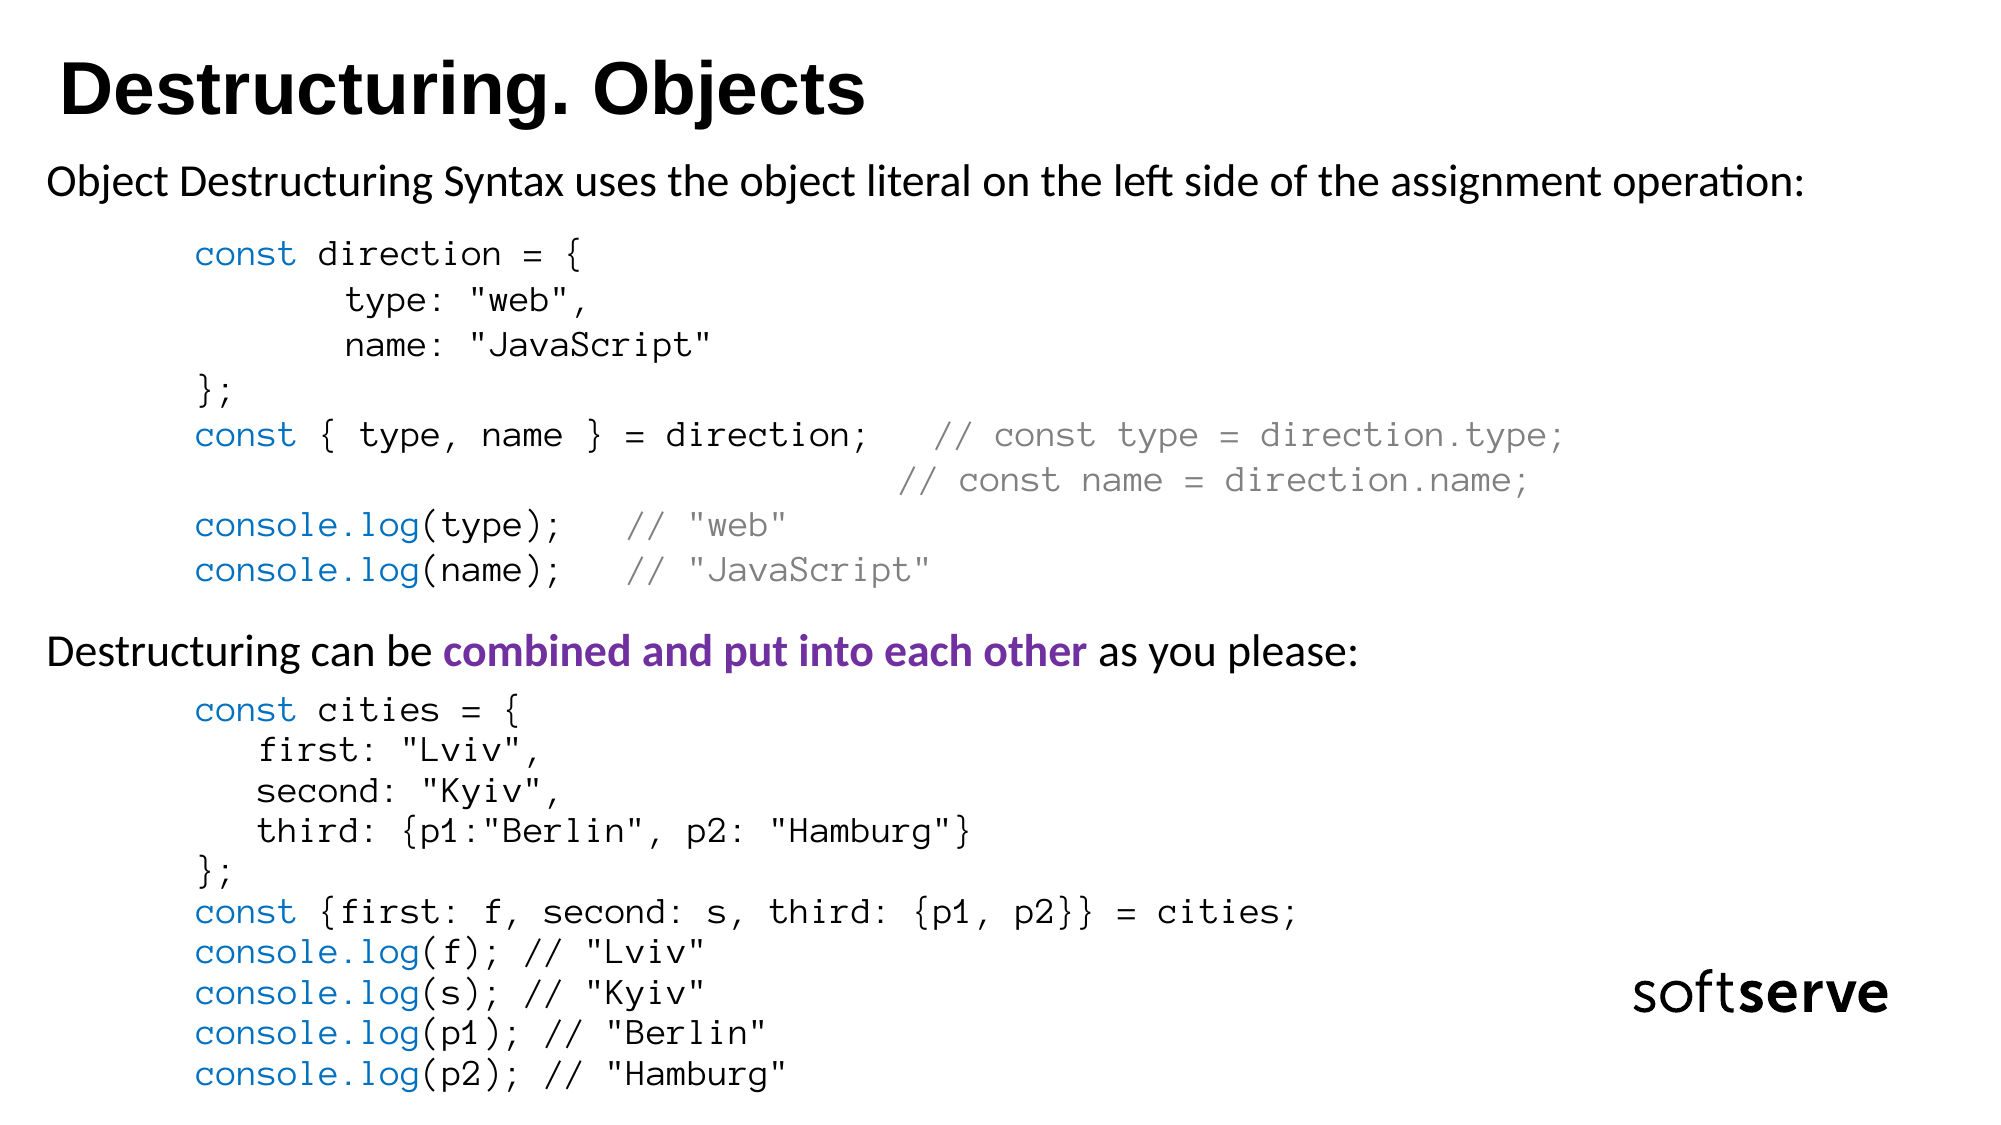

# Destructuring. Objects
Object Destructuring Syntax uses the object literal on the left side of the assignment operation:
	const direction = {
		type: "web",
		name: "JavaScript"
	};
	const { type, name } = direction;   // const type = direction.type;
					     // const name = direction.name;
	console.log(type);   // "web"
	console.log(name);   // "JavaScript"
Destructuring can be combined and put into each other as you please:
const cities = {
   first: "Lviv",
   second: "Kyiv",
   third: {p1:"Berlin", p2: "Hamburg"}
};
const {first: f, second: s, third: {p1, p2}} = cities;
console.log(f); // "Lviv"
console.log(s); // "Kyiv"
console.log(p1); // "Berlin"
console.log(p2); // "Hamburg"